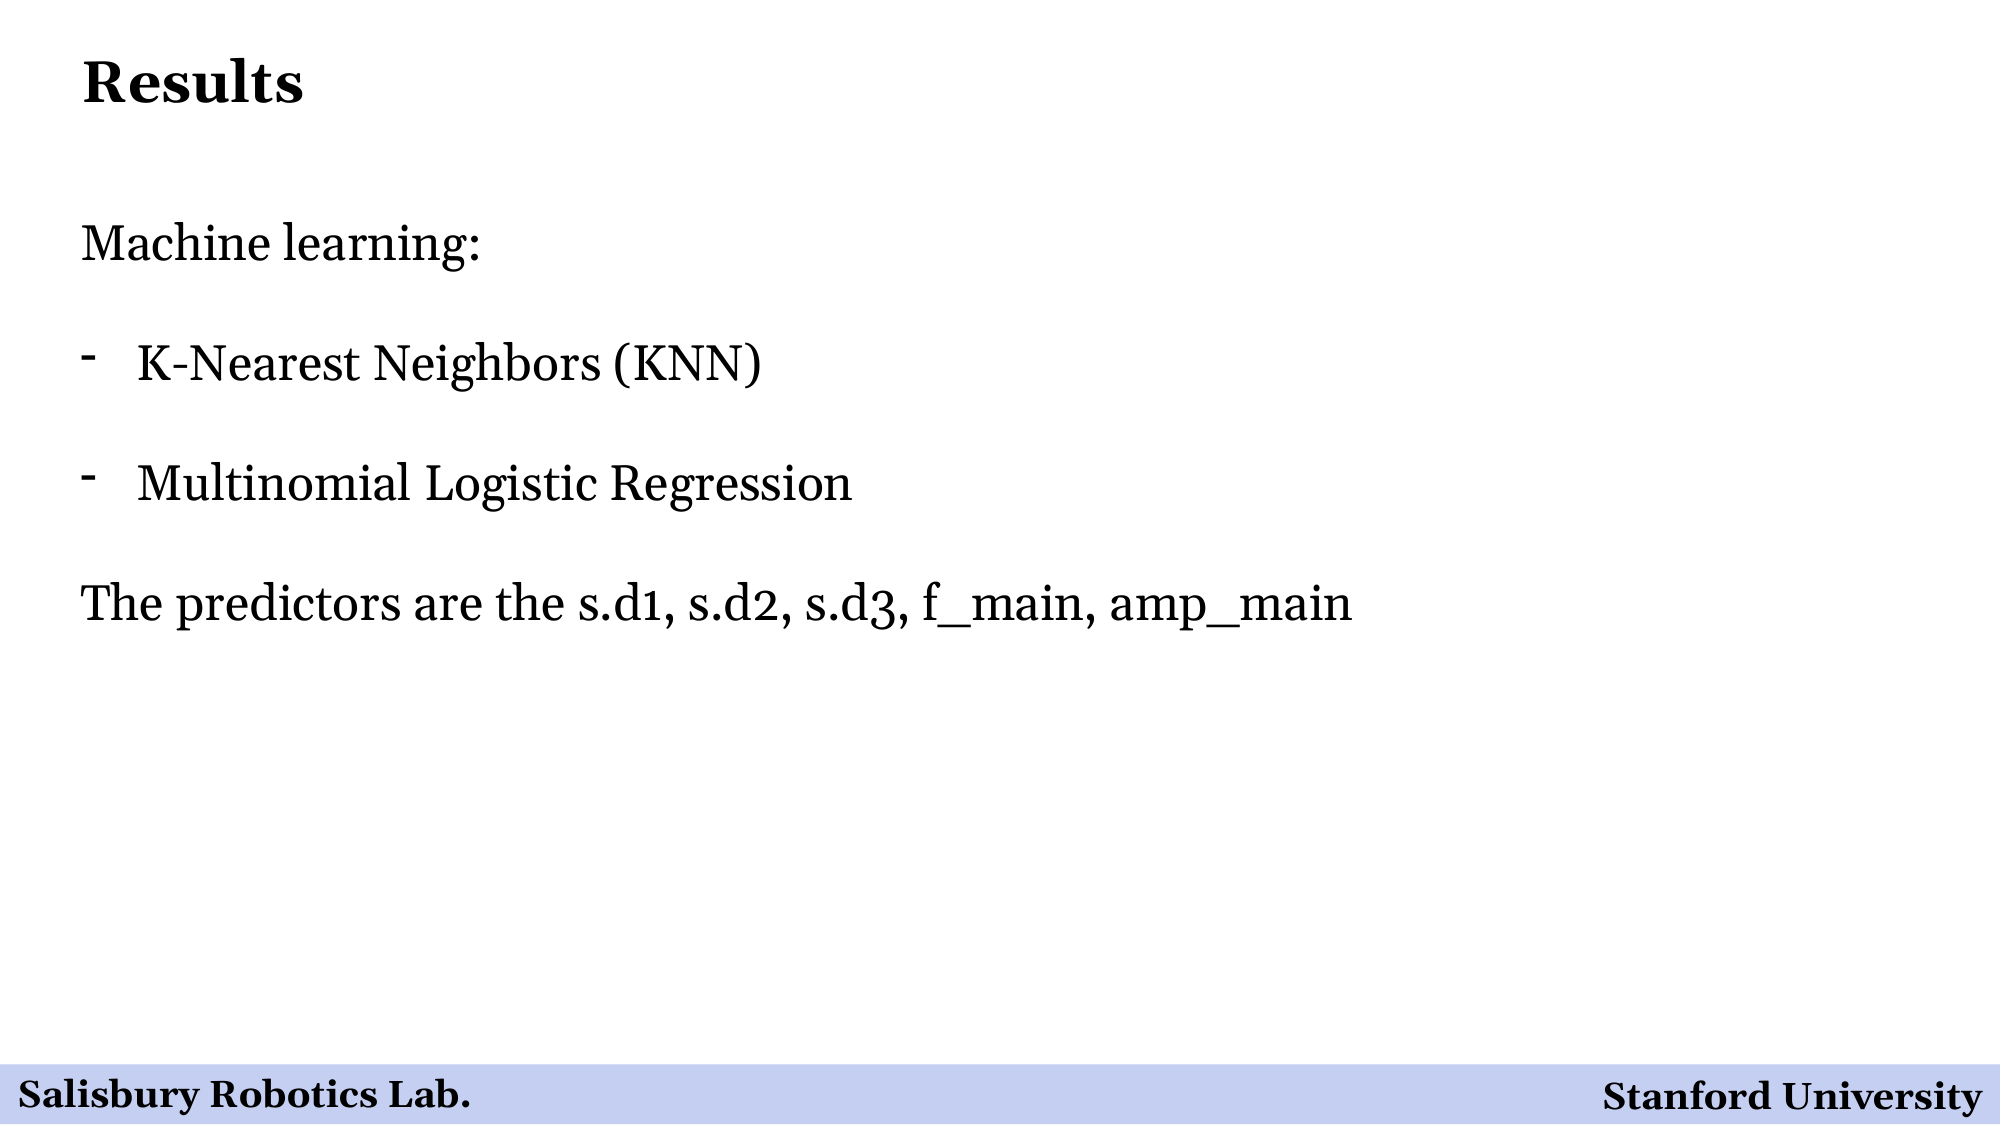

Results
Machine learning:

K-Nearest Neighbors (KNN)

Multinomial Logistic Regression

The predictors are the s.d1, s.d2, s.d3, f_main, amp_main